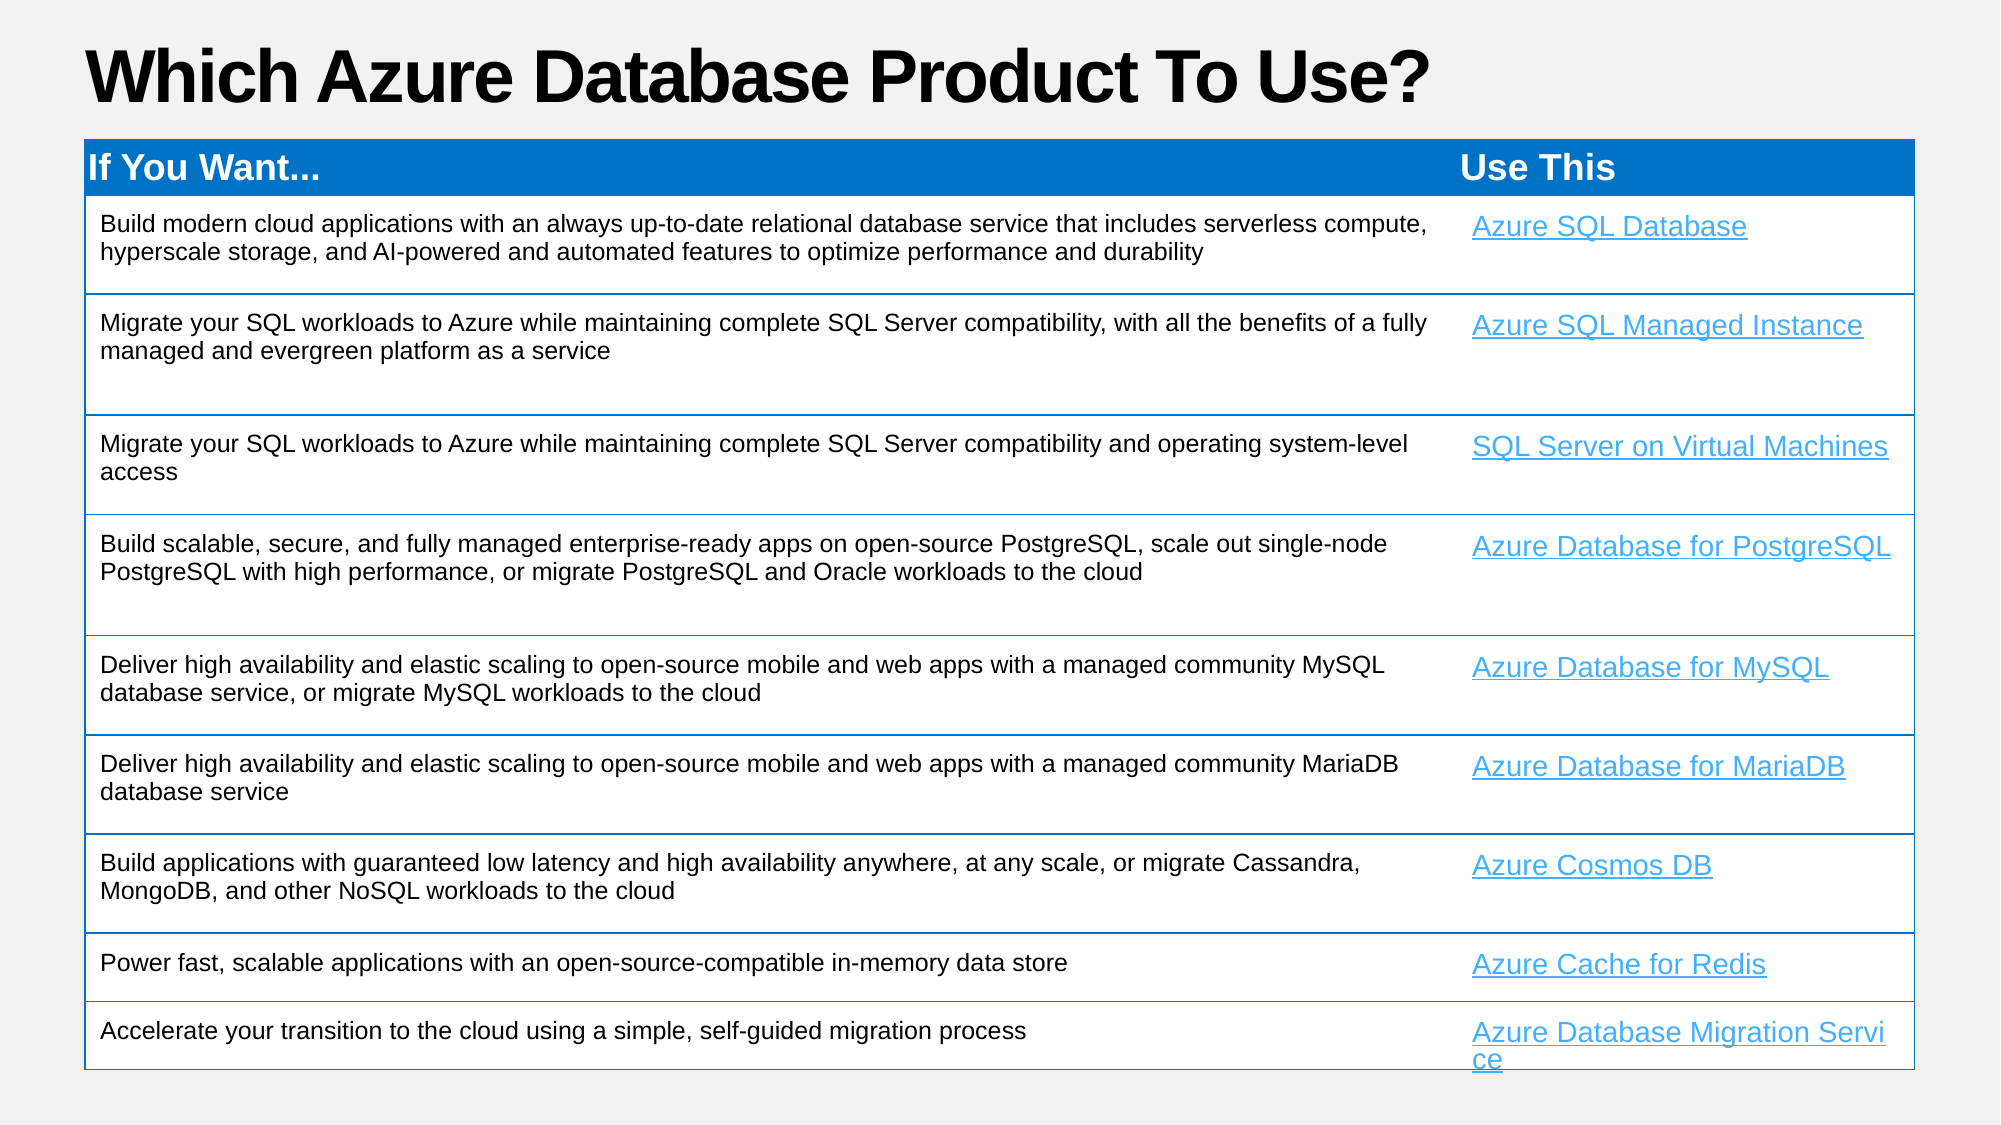

# Which Azure Database Product To Use?
| If You Want... | Use This |
| --- | --- |
| Build modern cloud applications with an always up-to-date relational database service that includes serverless compute, hyperscale storage, and AI-powered and automated features to optimize performance and durability | Azure SQL Database |
| Migrate your SQL workloads to Azure while maintaining complete SQL Server compatibility, with all the benefits of a fully managed and evergreen platform as a service | Azure SQL Managed Instance |
| Migrate your SQL workloads to Azure while maintaining complete SQL Server compatibility and operating system-level access | SQL Server on Virtual Machines |
| Build scalable, secure, and fully managed enterprise-ready apps on open-source PostgreSQL, scale out single-node PostgreSQL with high performance, or migrate PostgreSQL and Oracle workloads to the cloud | Azure Database for PostgreSQL |
| Deliver high availability and elastic scaling to open-source mobile and web apps with a managed community MySQL database service, or migrate MySQL workloads to the cloud | Azure Database for MySQL |
| Deliver high availability and elastic scaling to open-source mobile and web apps with a managed community MariaDB database service | Azure Database for MariaDB |
| Build applications with guaranteed low latency and high availability anywhere, at any scale, or migrate Cassandra, MongoDB, and other NoSQL workloads to the cloud | Azure Cosmos DB |
| Power fast, scalable applications with an open-source-compatible in-memory data store | Azure Cache for Redis |
| Accelerate your transition to the cloud using a simple, self-guided migration process | Azure Database Migration Service |